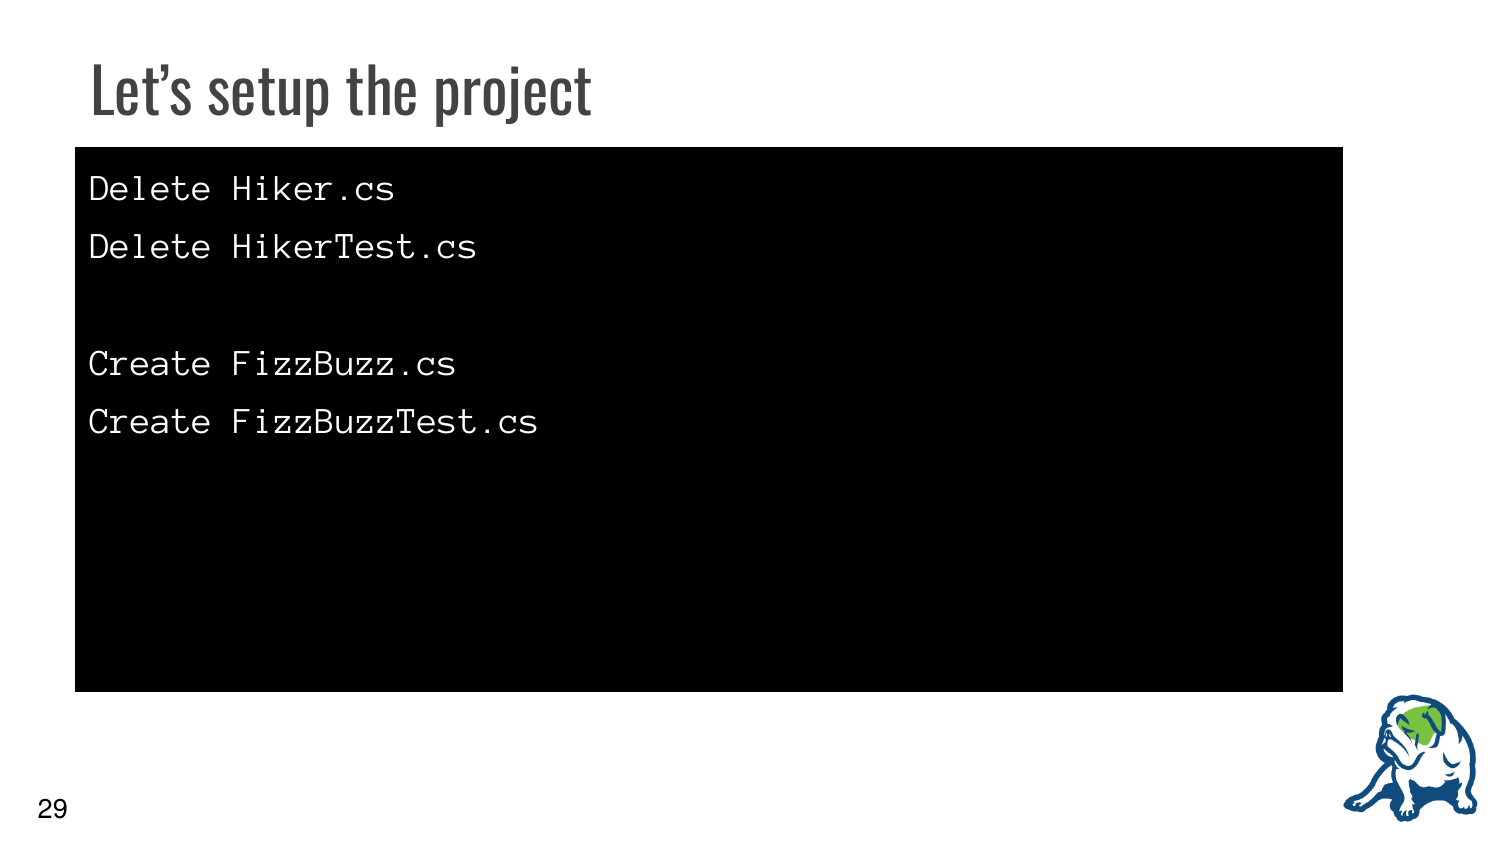

# Let’s setup the project
Delete Hiker.cs
Delete HikerTest.cs

Create FizzBuzz.cs
Create FizzBuzzTest.cs

29